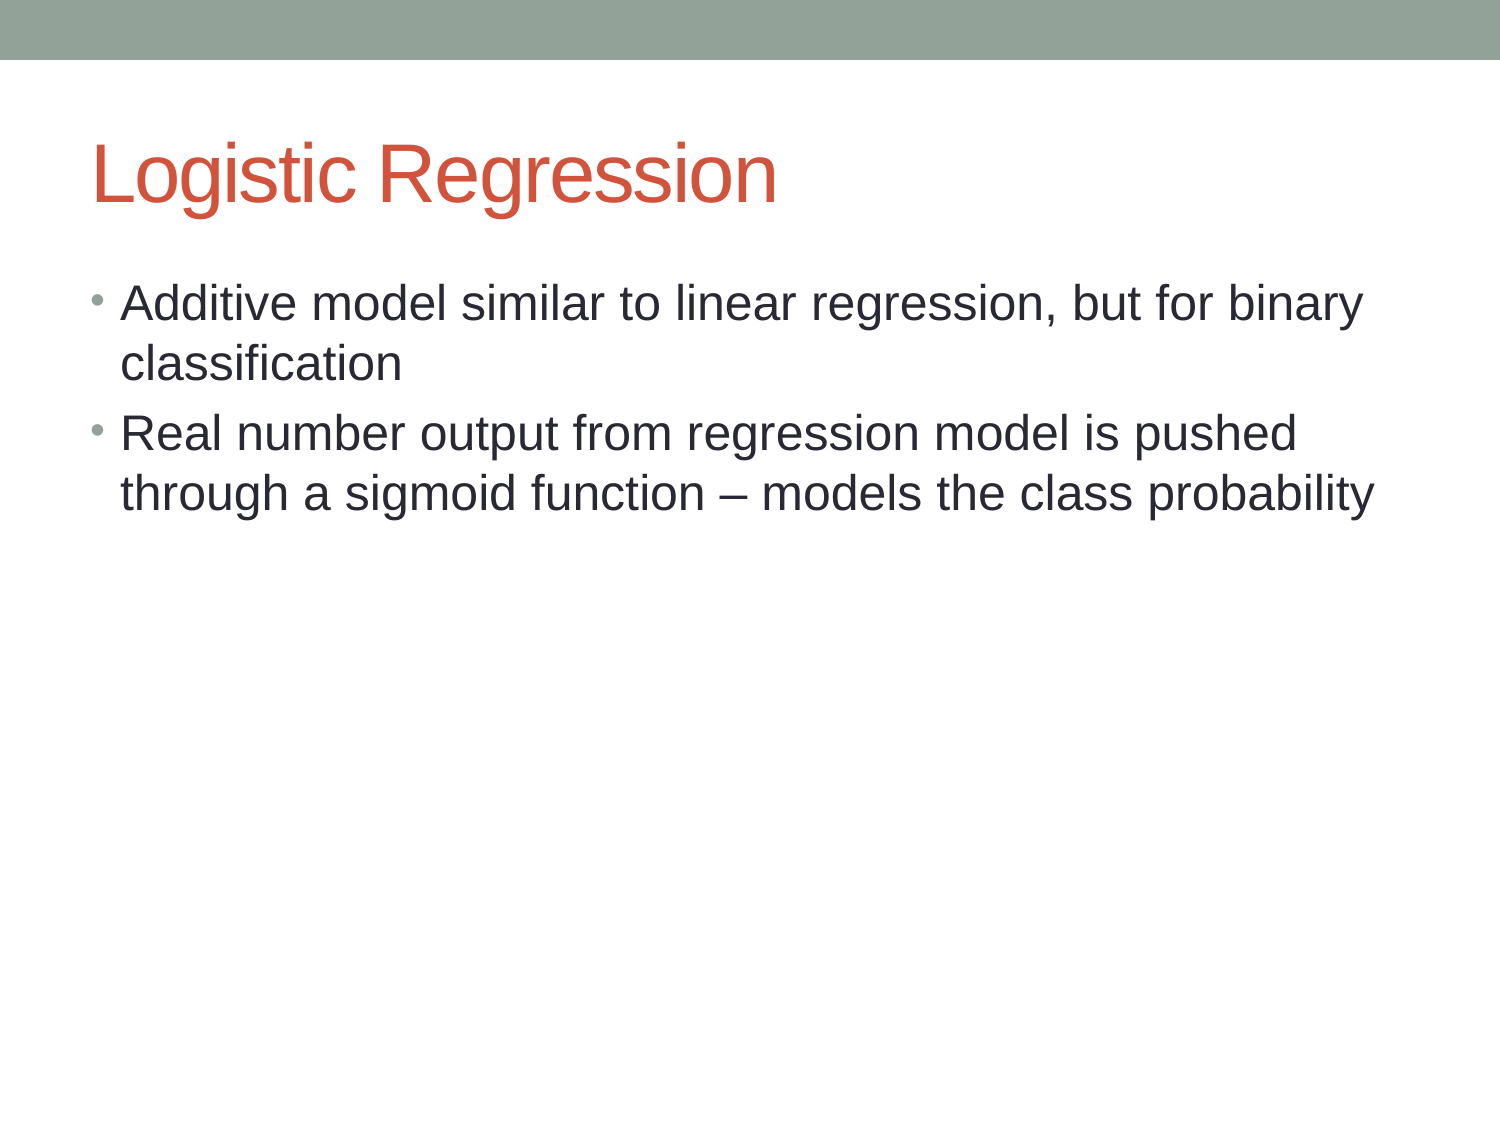

# Logistic Regression
Additive model similar to linear regression, but for binary classification
Real number output from regression model is pushed through a sigmoid function – models the class probability